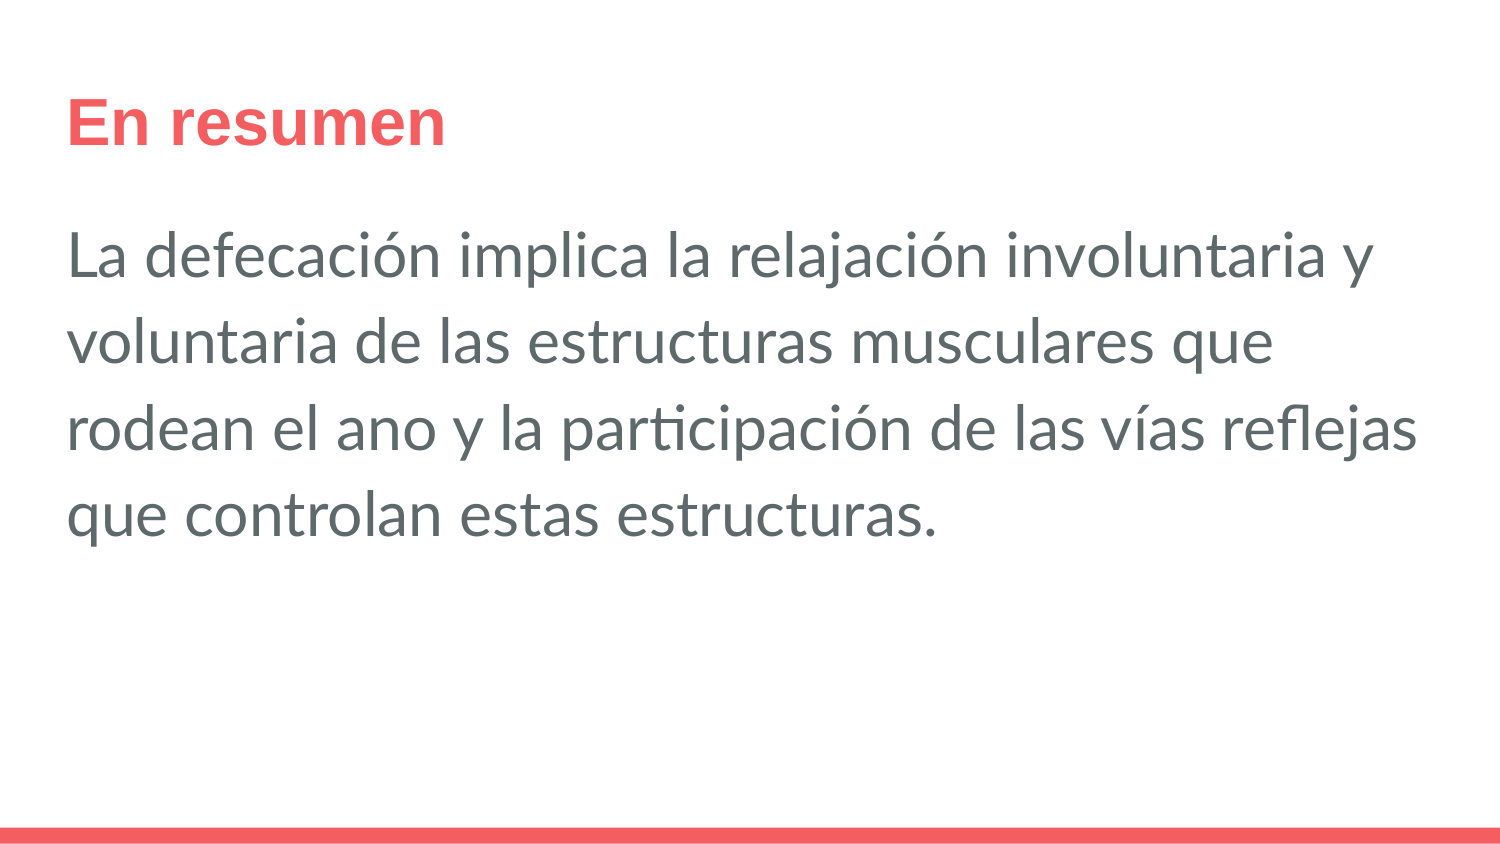

# En resumen
La defecación implica la relajación involuntaria y voluntaria de las estructuras musculares que rodean el ano y la participación de las vías reflejas que controlan estas estructuras.